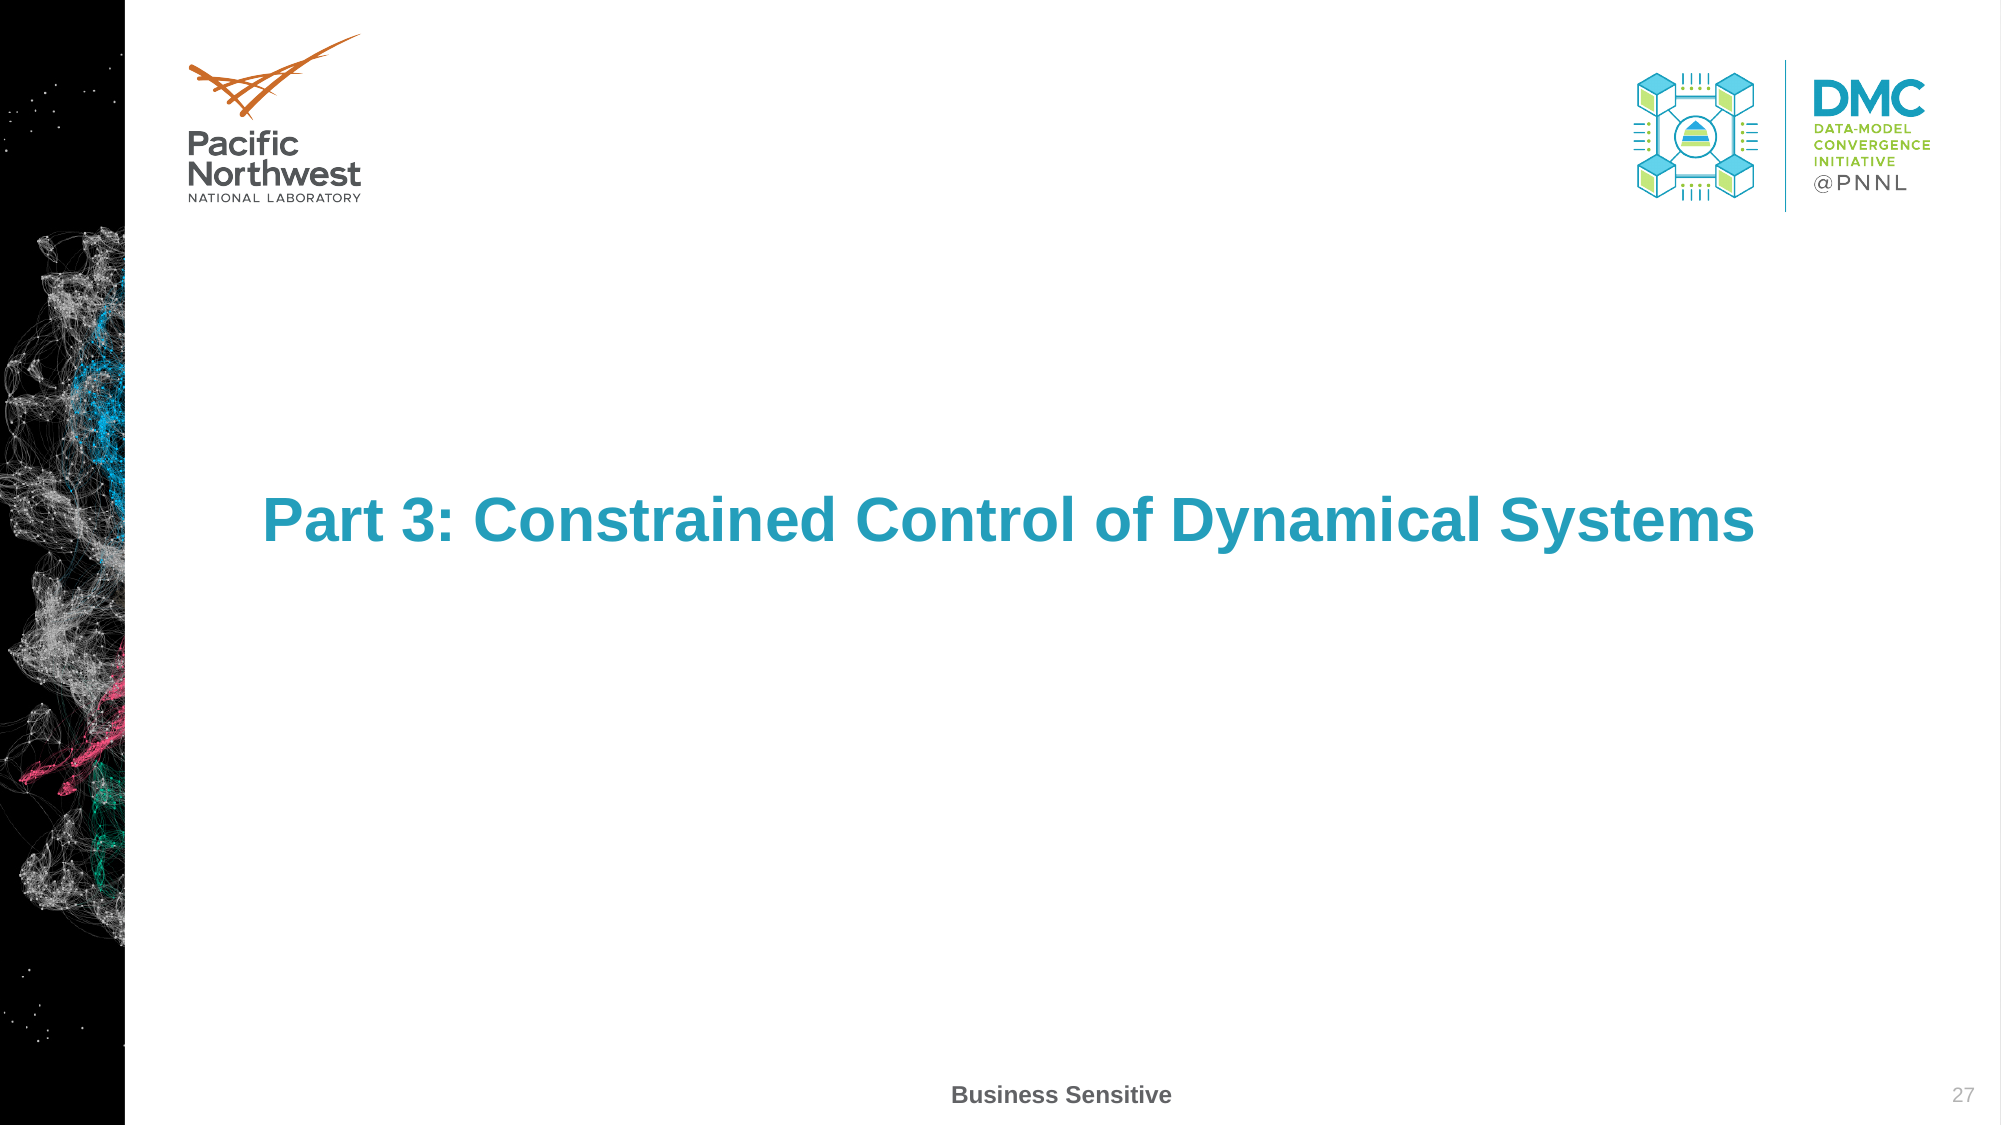

Part 3: Constrained Control of Dynamical Systems
27